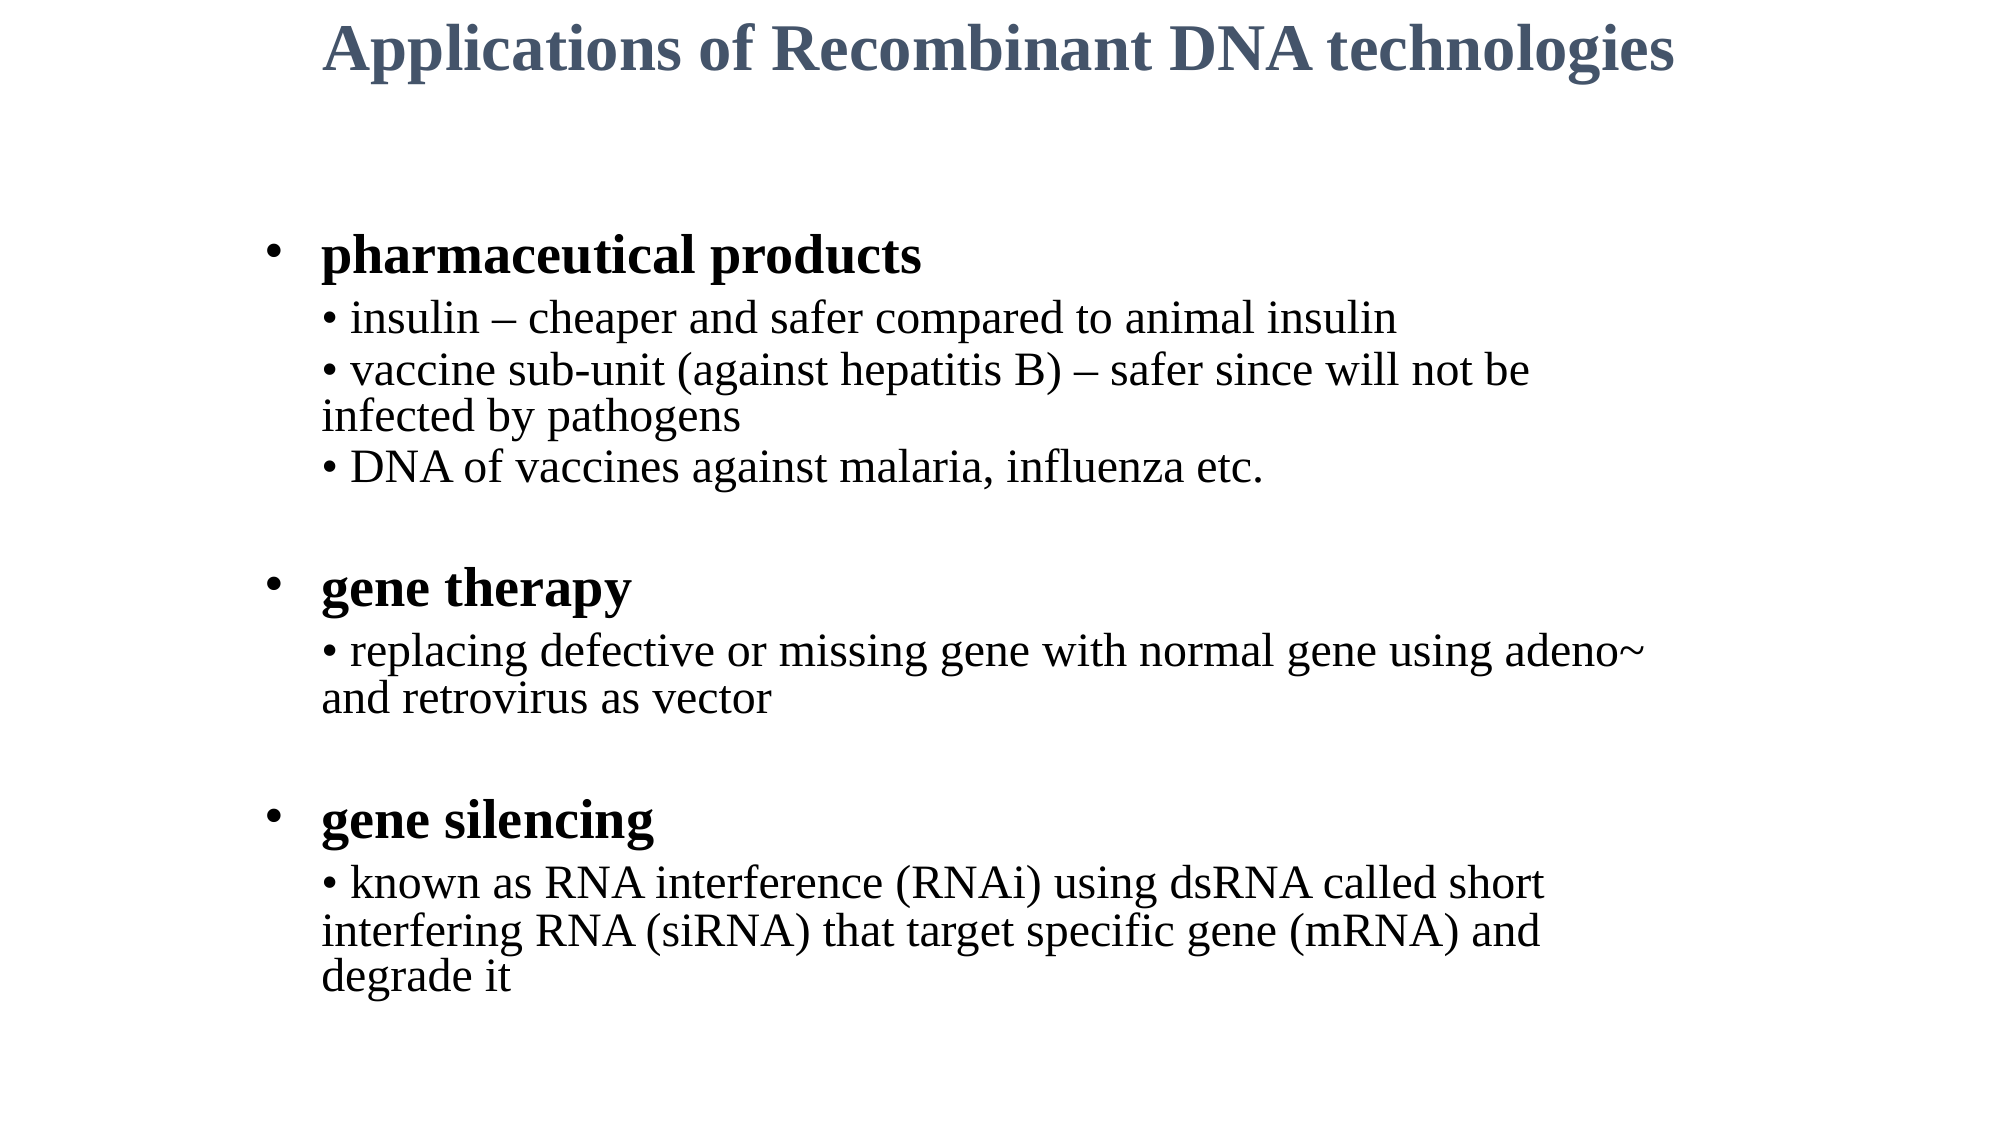

# Applications of Recombinant DNA technologies
pharmaceutical products
	• insulin – cheaper and safer compared to animal insulin
	• vaccine sub-unit (against hepatitis B) – safer since will not be infected by pathogens
	• DNA of vaccines against malaria, influenza etc.

gene therapy
	• replacing defective or missing gene with normal gene using adeno~ and retrovirus as vector

gene silencing
	• known as RNA interference (RNAi) using dsRNA called short interfering RNA (siRNA) that target specific gene (mRNA) and degrade it